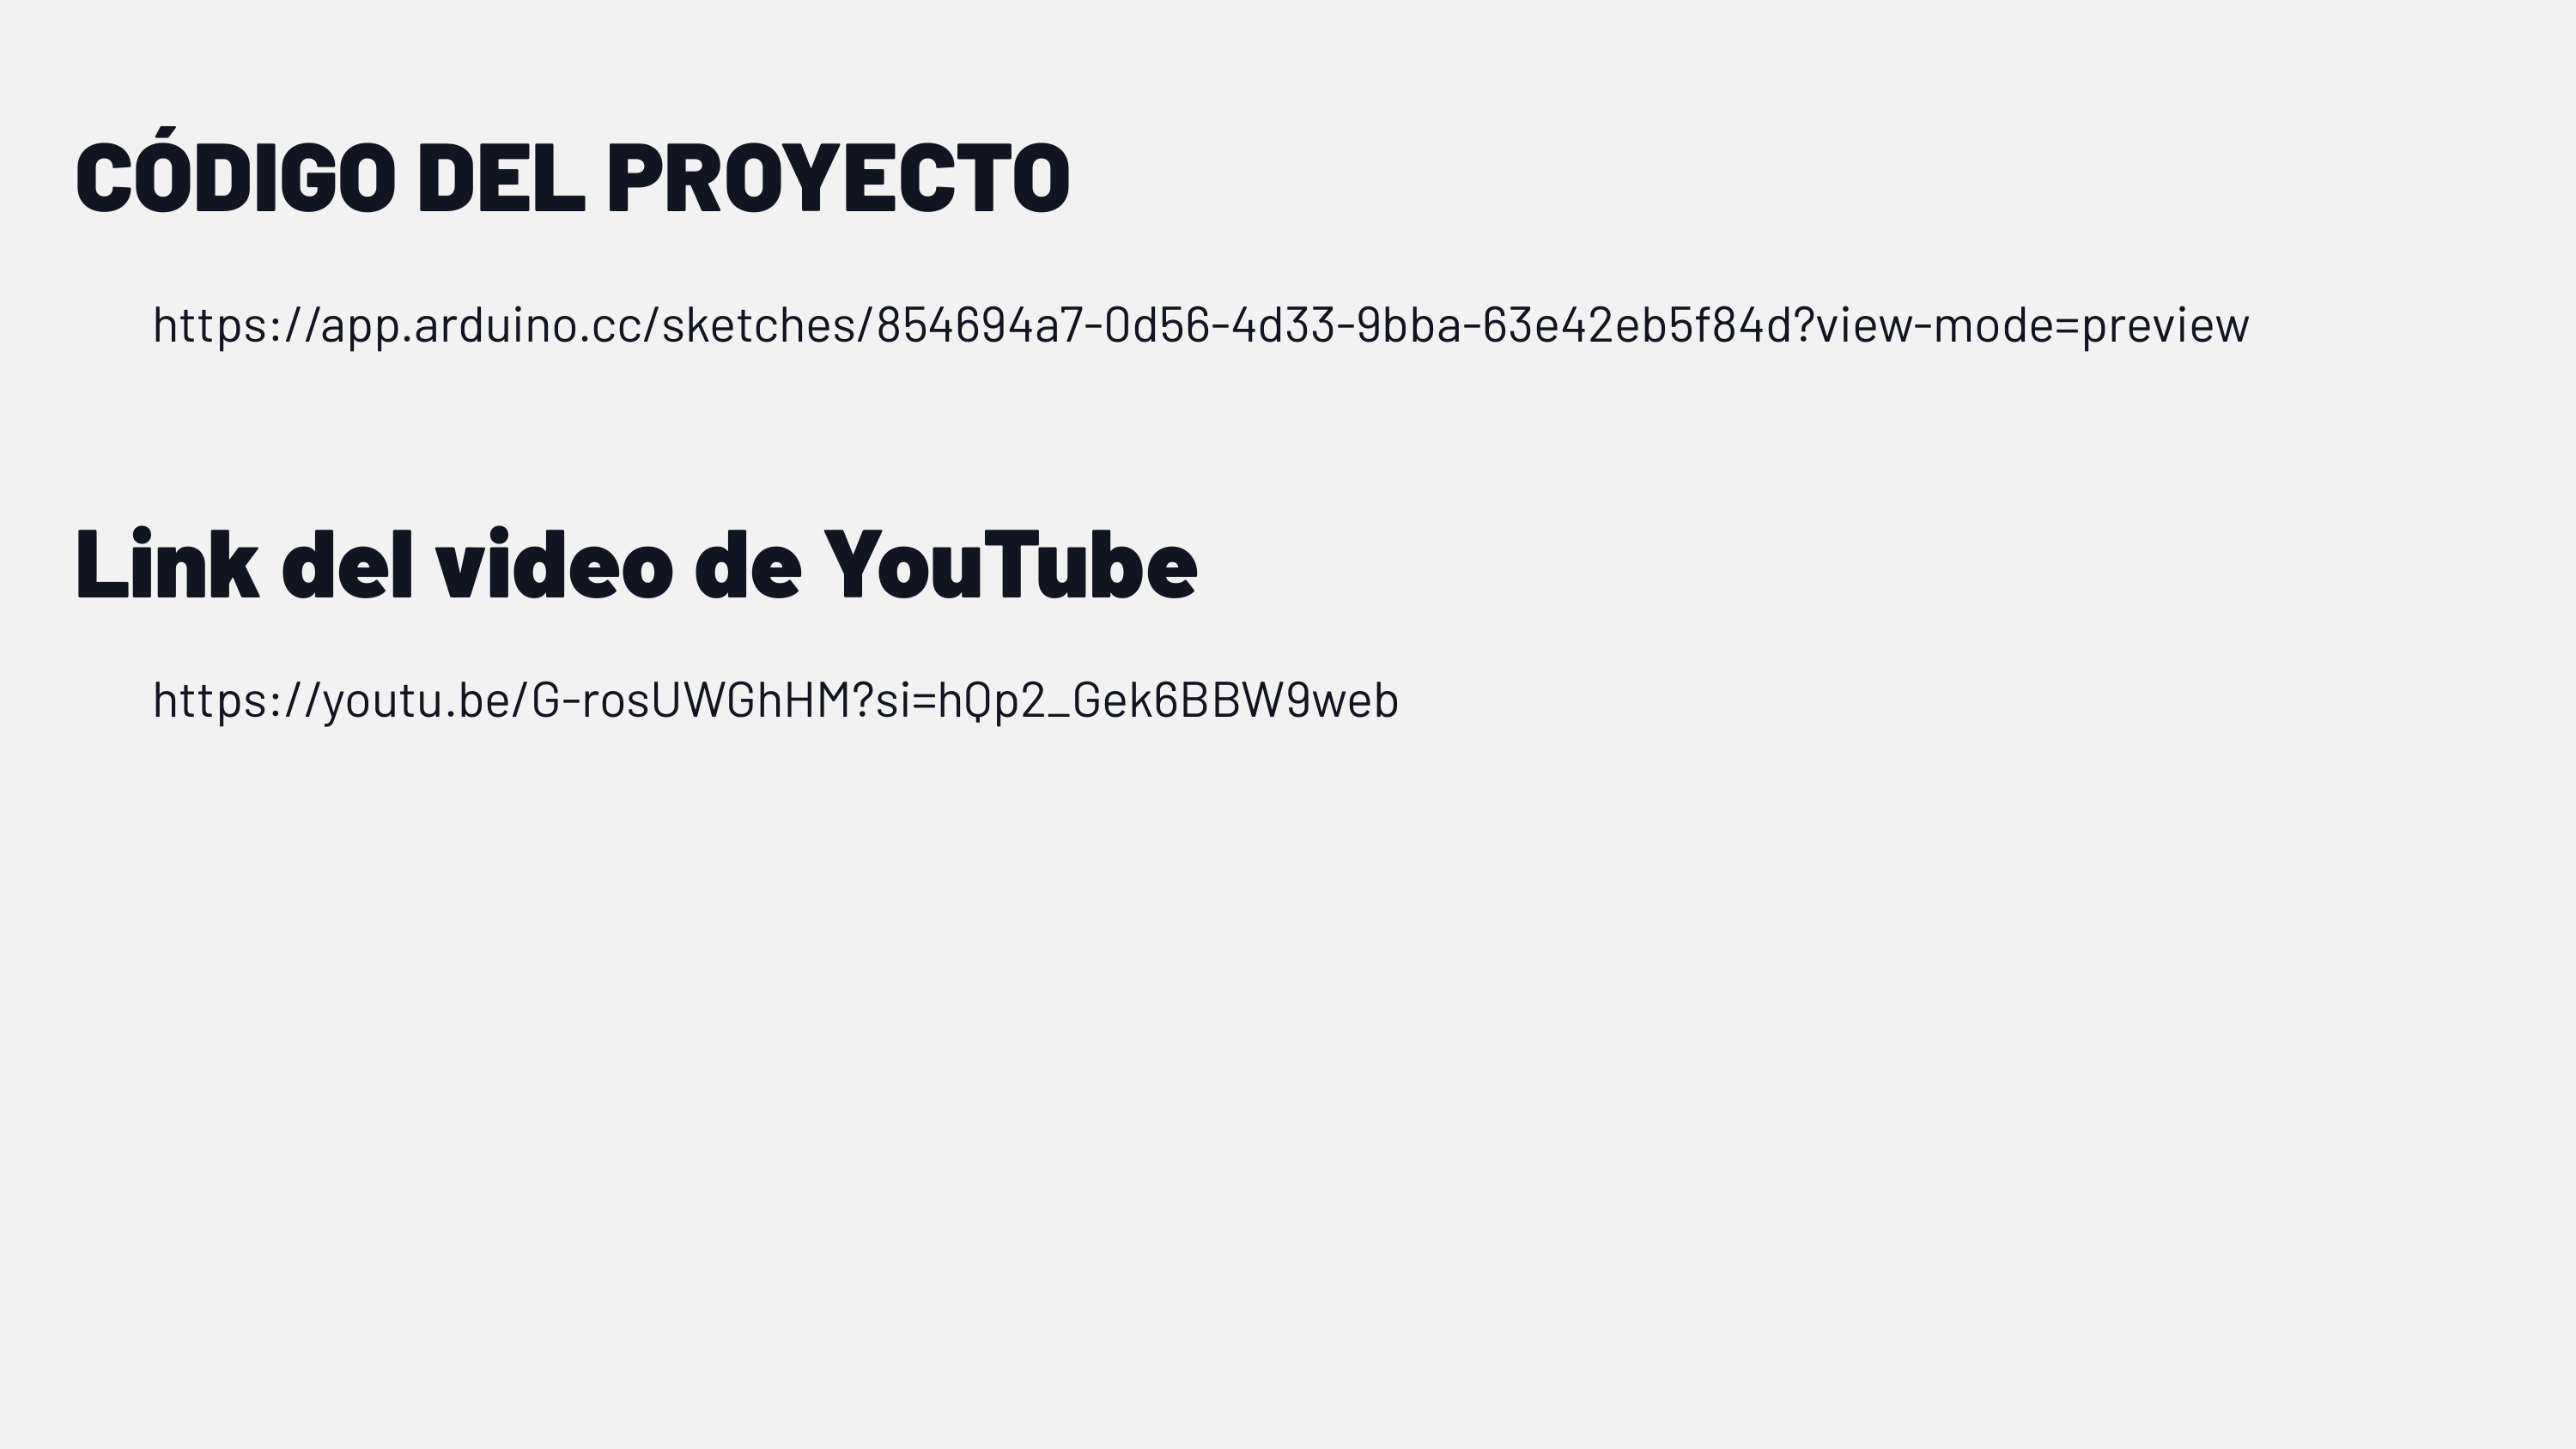

CÓDIGO DEL PROYECTO
https://app.arduino.cc/sketches/854694a7-0d56-4d33-9bba-63e42eb5f84d?view-mode=preview
Link del video de YouTube
https://youtu.be/G-rosUWGhHM?si=hQp2_Gek6BBW9web